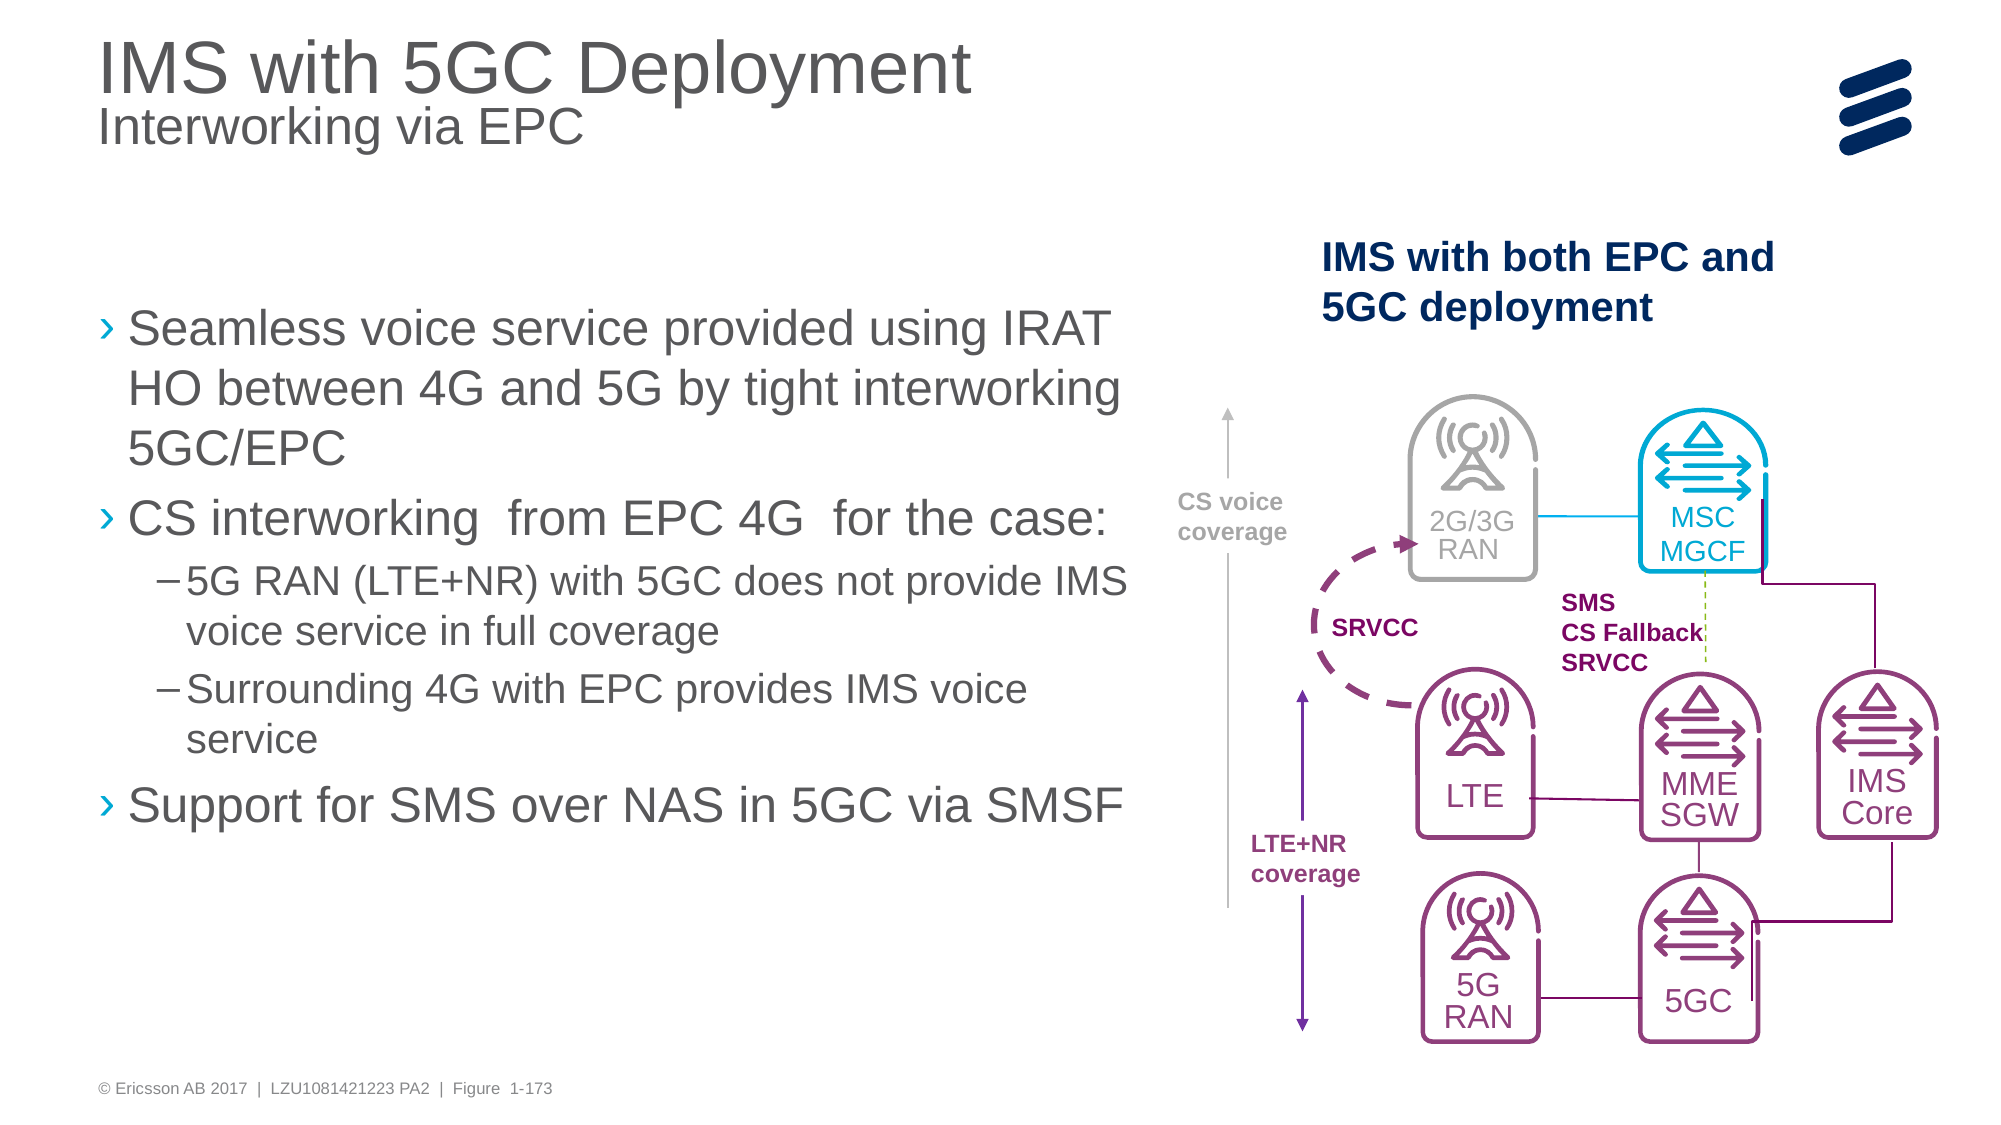

# IMS with 5GC Deployment Interworking via EPC
IMS with both EPC and 5GC deployment
Seamless voice service provided using IRAT HO between 4G and 5G by tight interworking 5GC/EPC
CS interworking  from EPC 4G  for the case:
5G RAN (LTE+NR) with 5GC does not provide IMS voice service in full coverage
Surrounding 4G with EPC provides IMS voice service
Support for SMS over NAS in 5GC via SMSF

2G/3G RAN

MSC
MGCF
CS voice
coverage

SMS
CS Fallback
SRVCC
SRVCC

LTE

IMS Core

MME
SGW
LTE+NR coverage

5G RAN

5GC